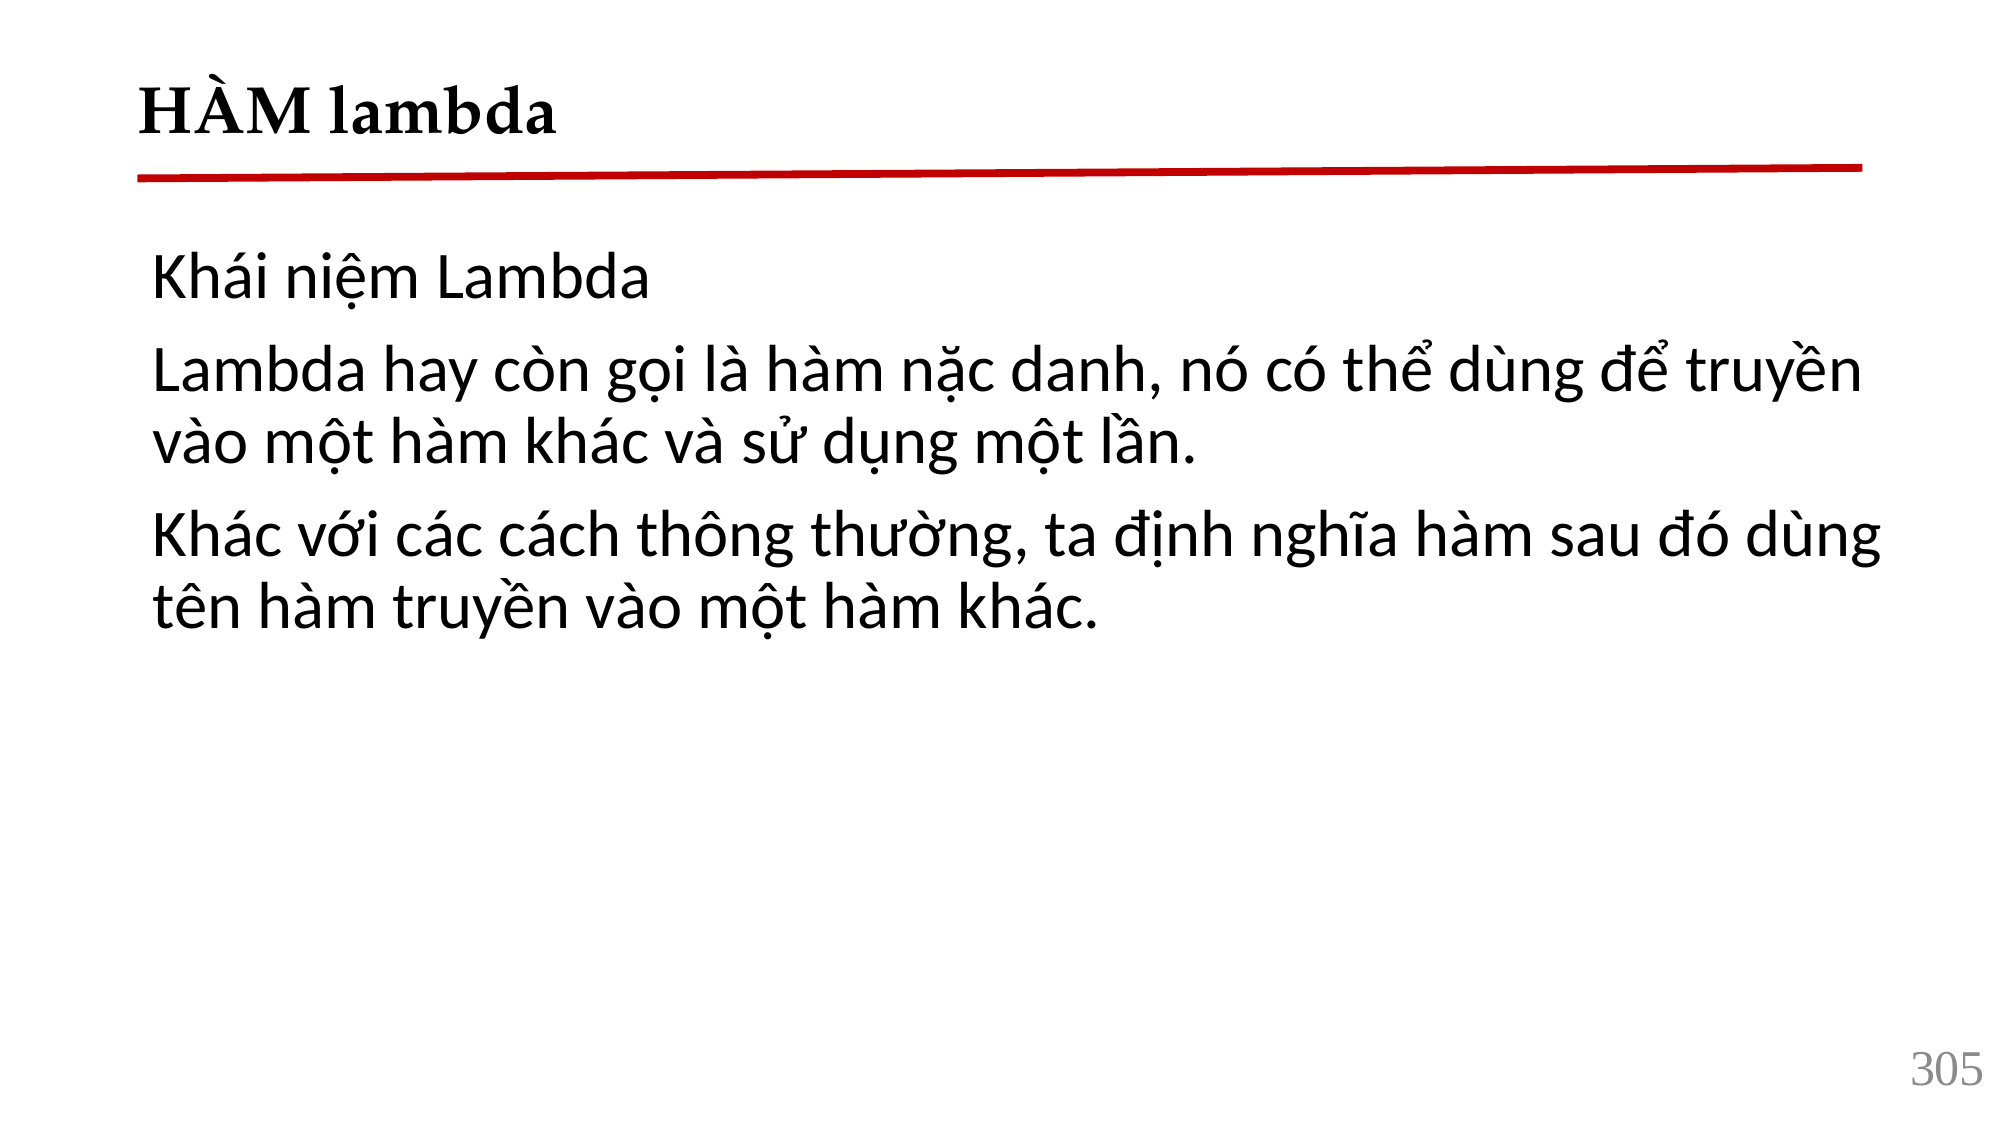

# HÀM lambda
Khái niệm Lambda
Lambda hay còn gọi là hàm nặc danh, nó có thể dùng để truyền vào một hàm khác và sử dụng một lần.
Khác với các cách thông thường, ta định nghĩa hàm sau đó dùng tên hàm truyền vào một hàm khác.

305